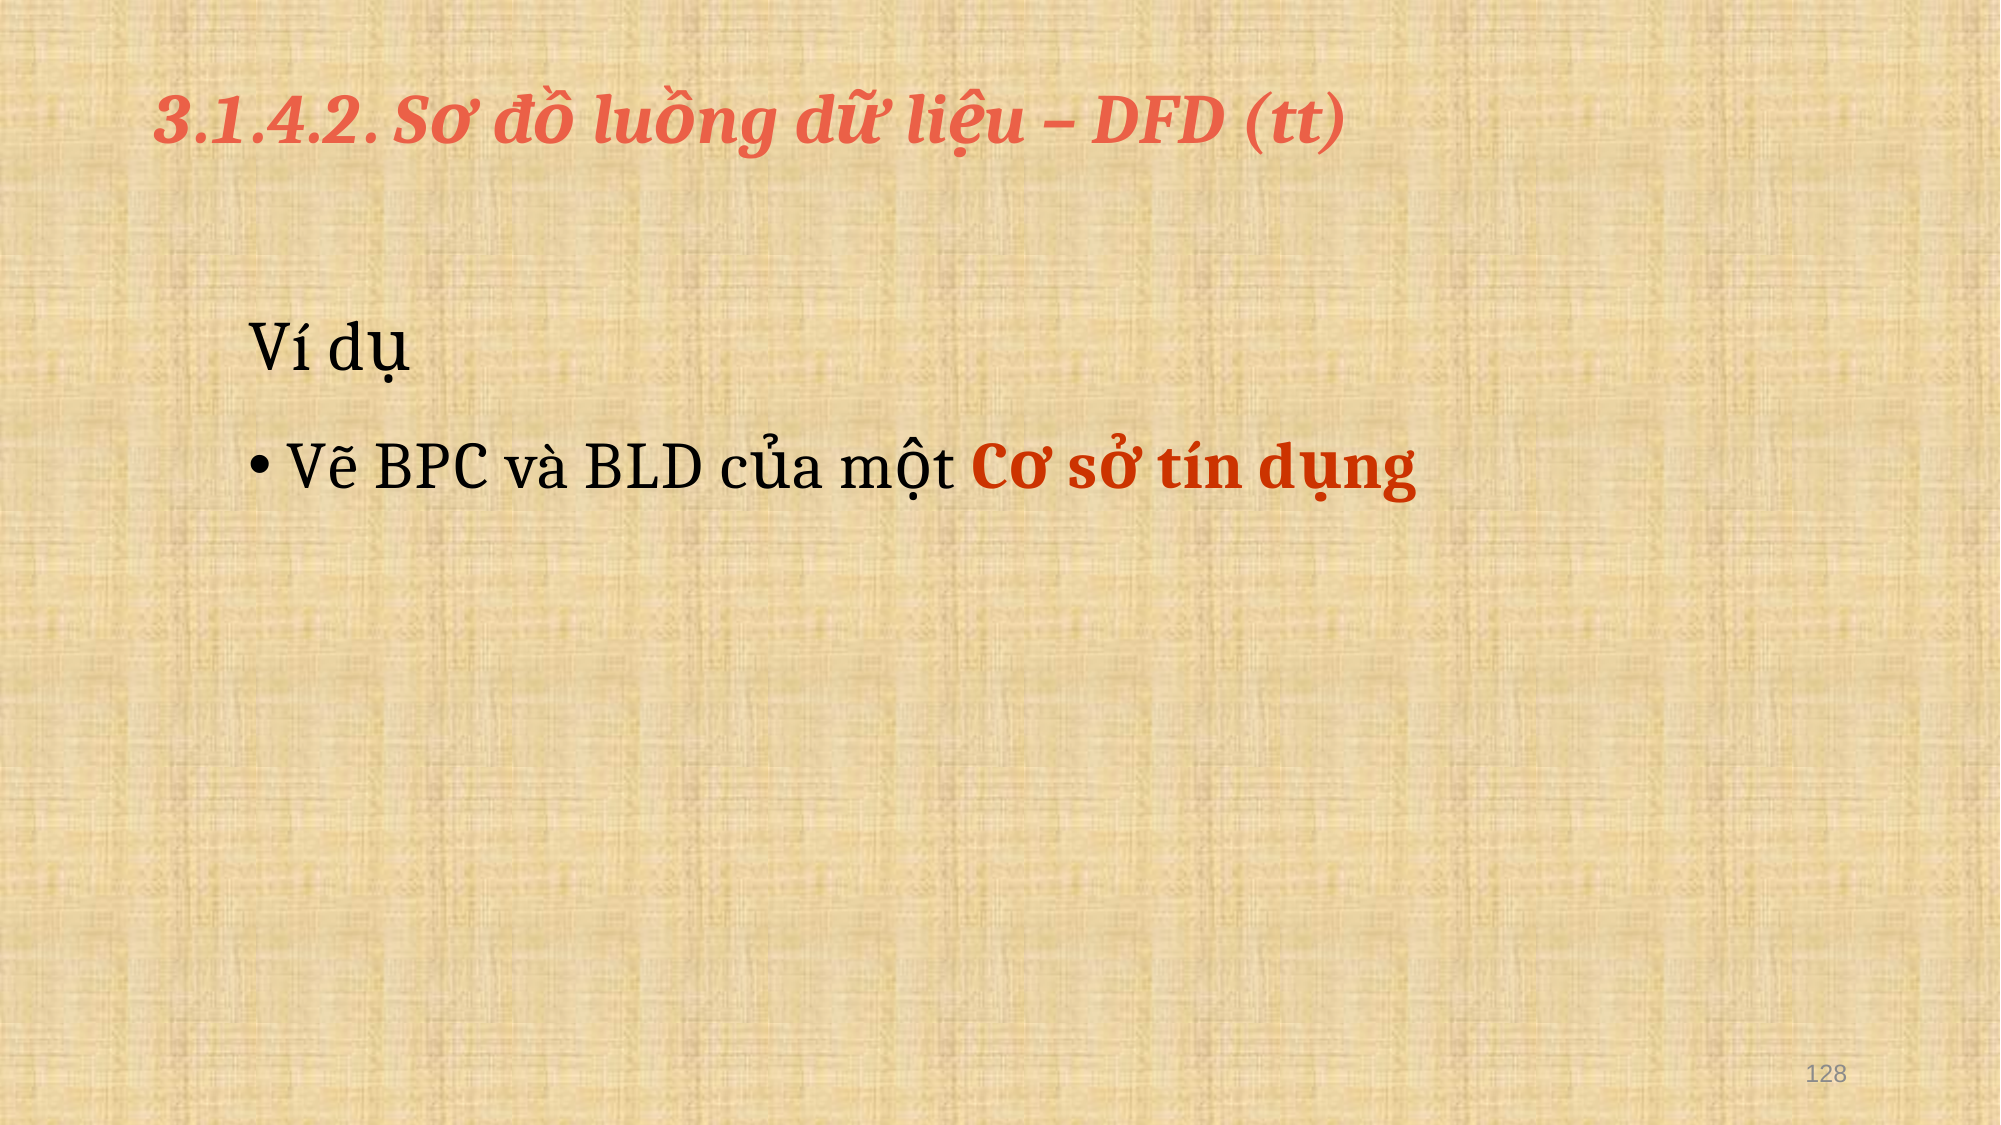

3.1.4.2. Sơ đồ luồng dữ liệu – DFD (tt)
# Ví dụ
Vẽ BPC và BLD của một Cơ sở tín dụng
128